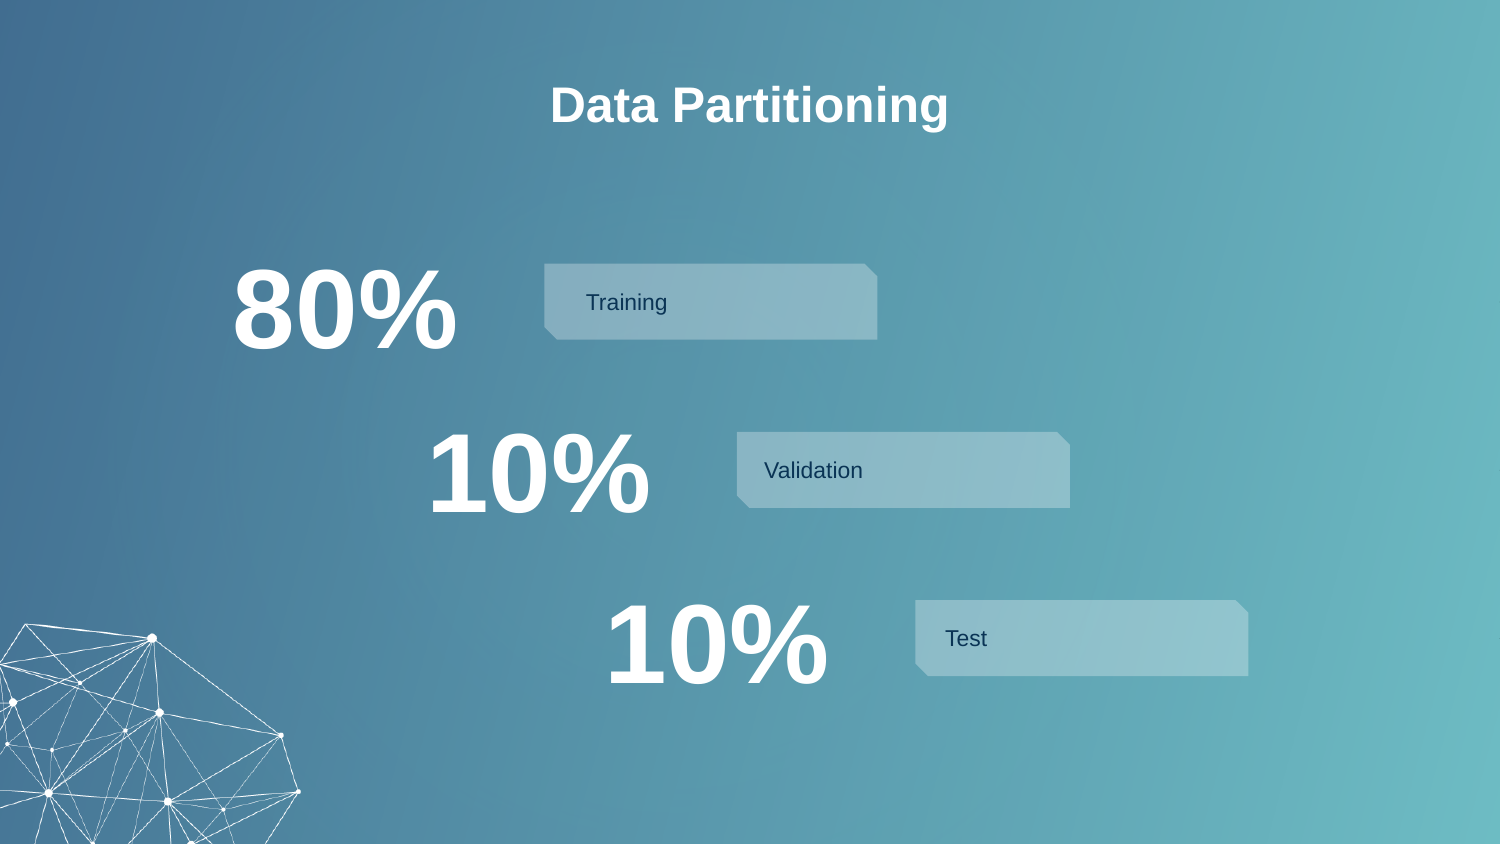

Data Partitioning
80%

Training

10%

Validation

10%

Test